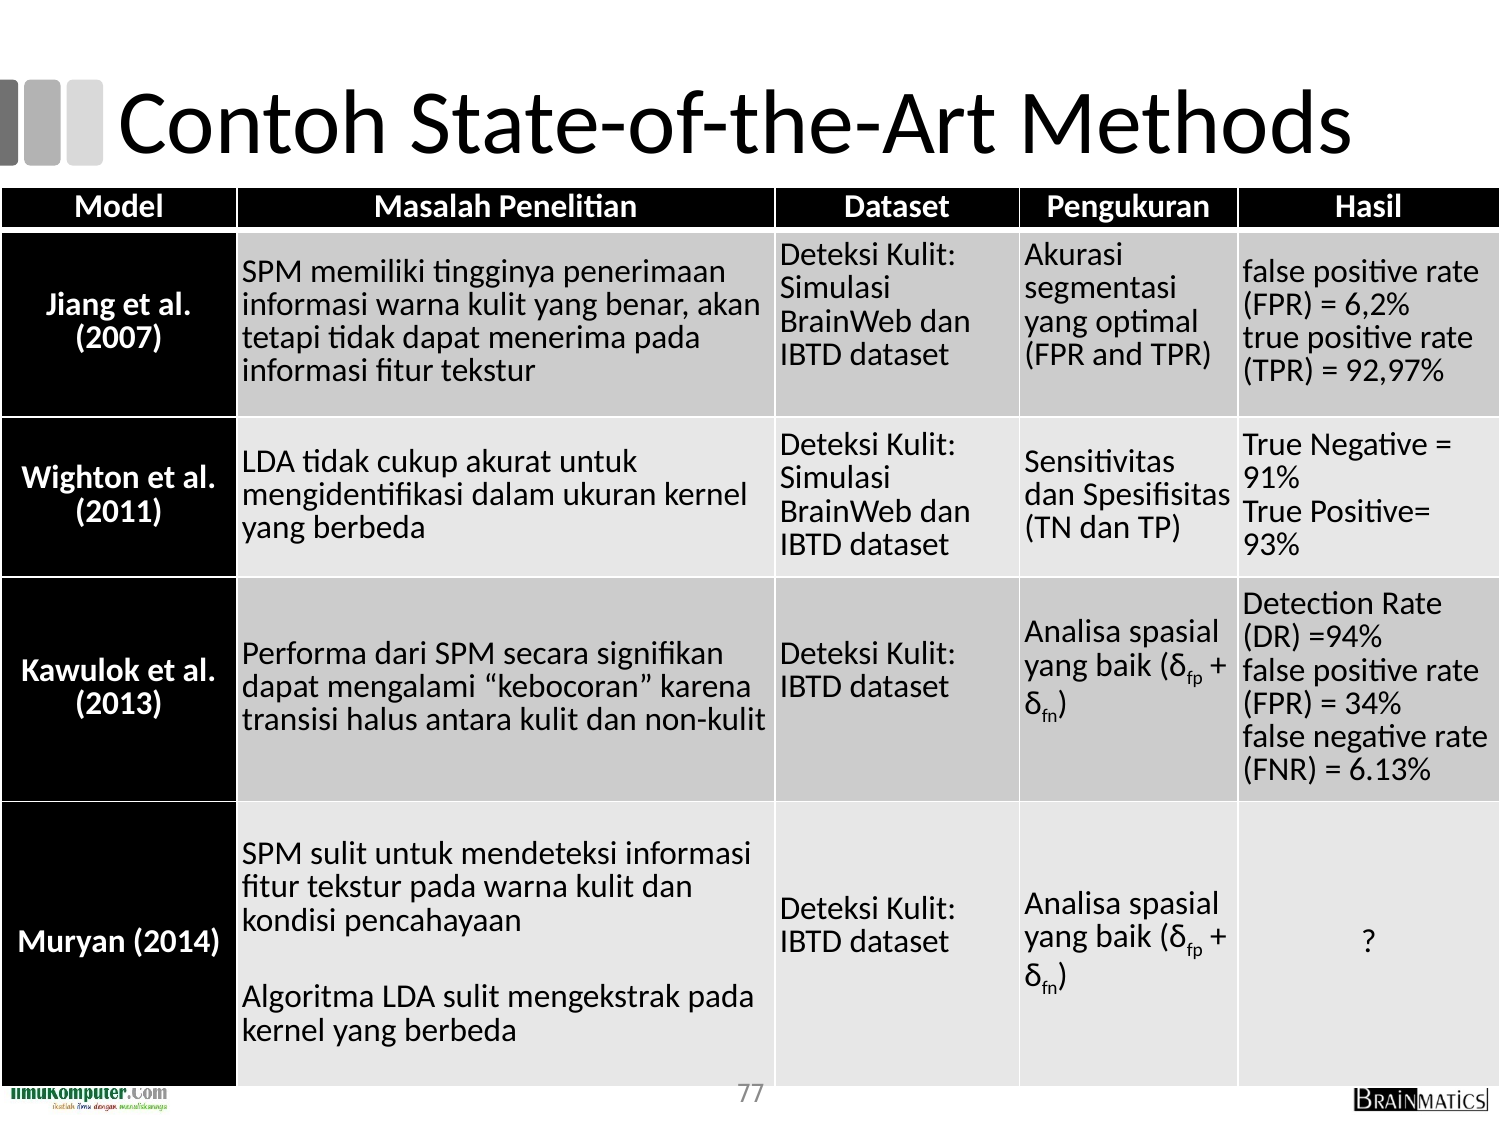

# Contoh State-of-the-Art Methods
| Model | Masalah Penelitian | Dataset | Pengukuran | Hasil |
| --- | --- | --- | --- | --- |
| Jiang et al. (2007) | SPM memiliki tingginya penerimaan informasi warna kulit yang benar, akan tetapi tidak dapat menerima pada informasi fitur tekstur | Deteksi Kulit: Simulasi BrainWeb dan IBTD dataset | Akurasi segmentasi yang optimal (FPR and TPR) | false positive rate (FPR) = 6,2% true positive rate (TPR) = 92,97% |
| Wighton et al. (2011) | LDA tidak cukup akurat untuk mengidentifikasi dalam ukuran kernel yang berbeda | Deteksi Kulit: Simulasi BrainWeb dan IBTD dataset | Sensitivitas dan Spesifisitas (TN dan TP) | True Negative = 91% True Positive= 93% |
| Kawulok et al. (2013) | Performa dari SPM secara signifikan dapat mengalami “kebocoran” karena transisi halus antara kulit dan non-kulit | Deteksi Kulit: IBTD dataset | Analisa spasial yang baik (δfp + δfn) | Detection Rate (DR) =94% false positive rate (FPR) = 34% false negative rate (FNR) = 6.13% |
| Muryan (2014) | SPM sulit untuk mendeteksi informasi fitur tekstur pada warna kulit dan kondisi pencahayaan   Algoritma LDA sulit mengekstrak pada kernel yang berbeda | Deteksi Kulit: IBTD dataset | Analisa spasial yang baik (δfp + δfn) | ? |

77